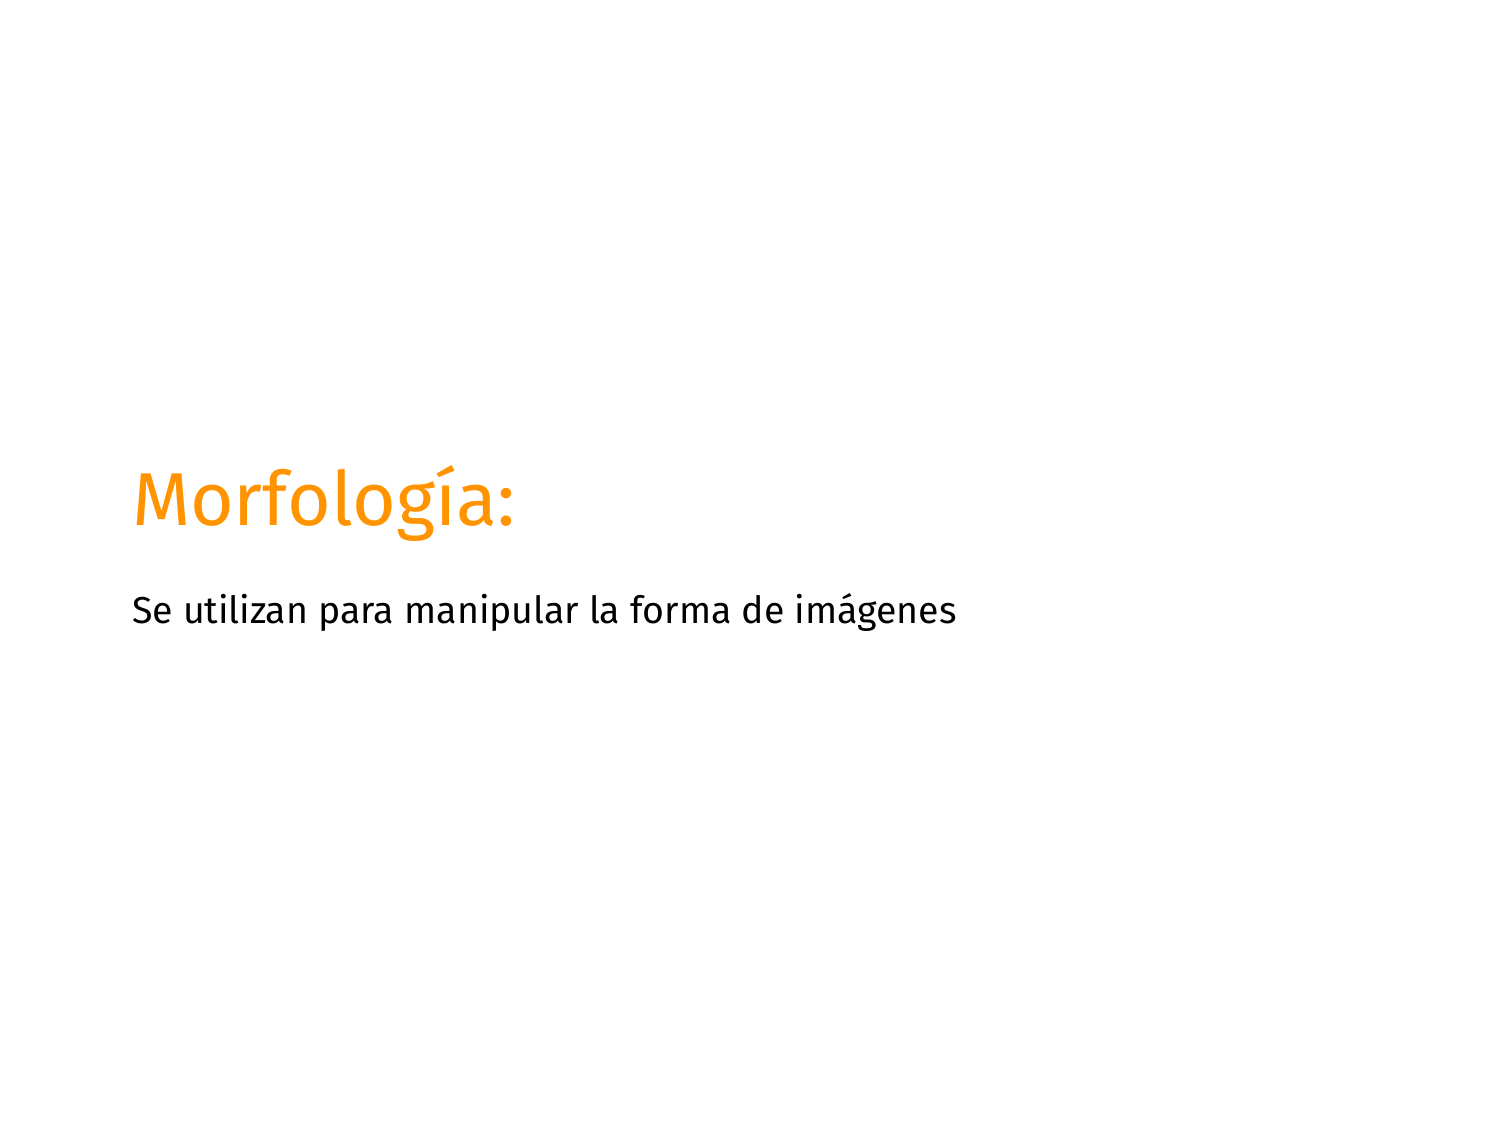

Morfología:

Se utilizan para manipular la forma de imágenes